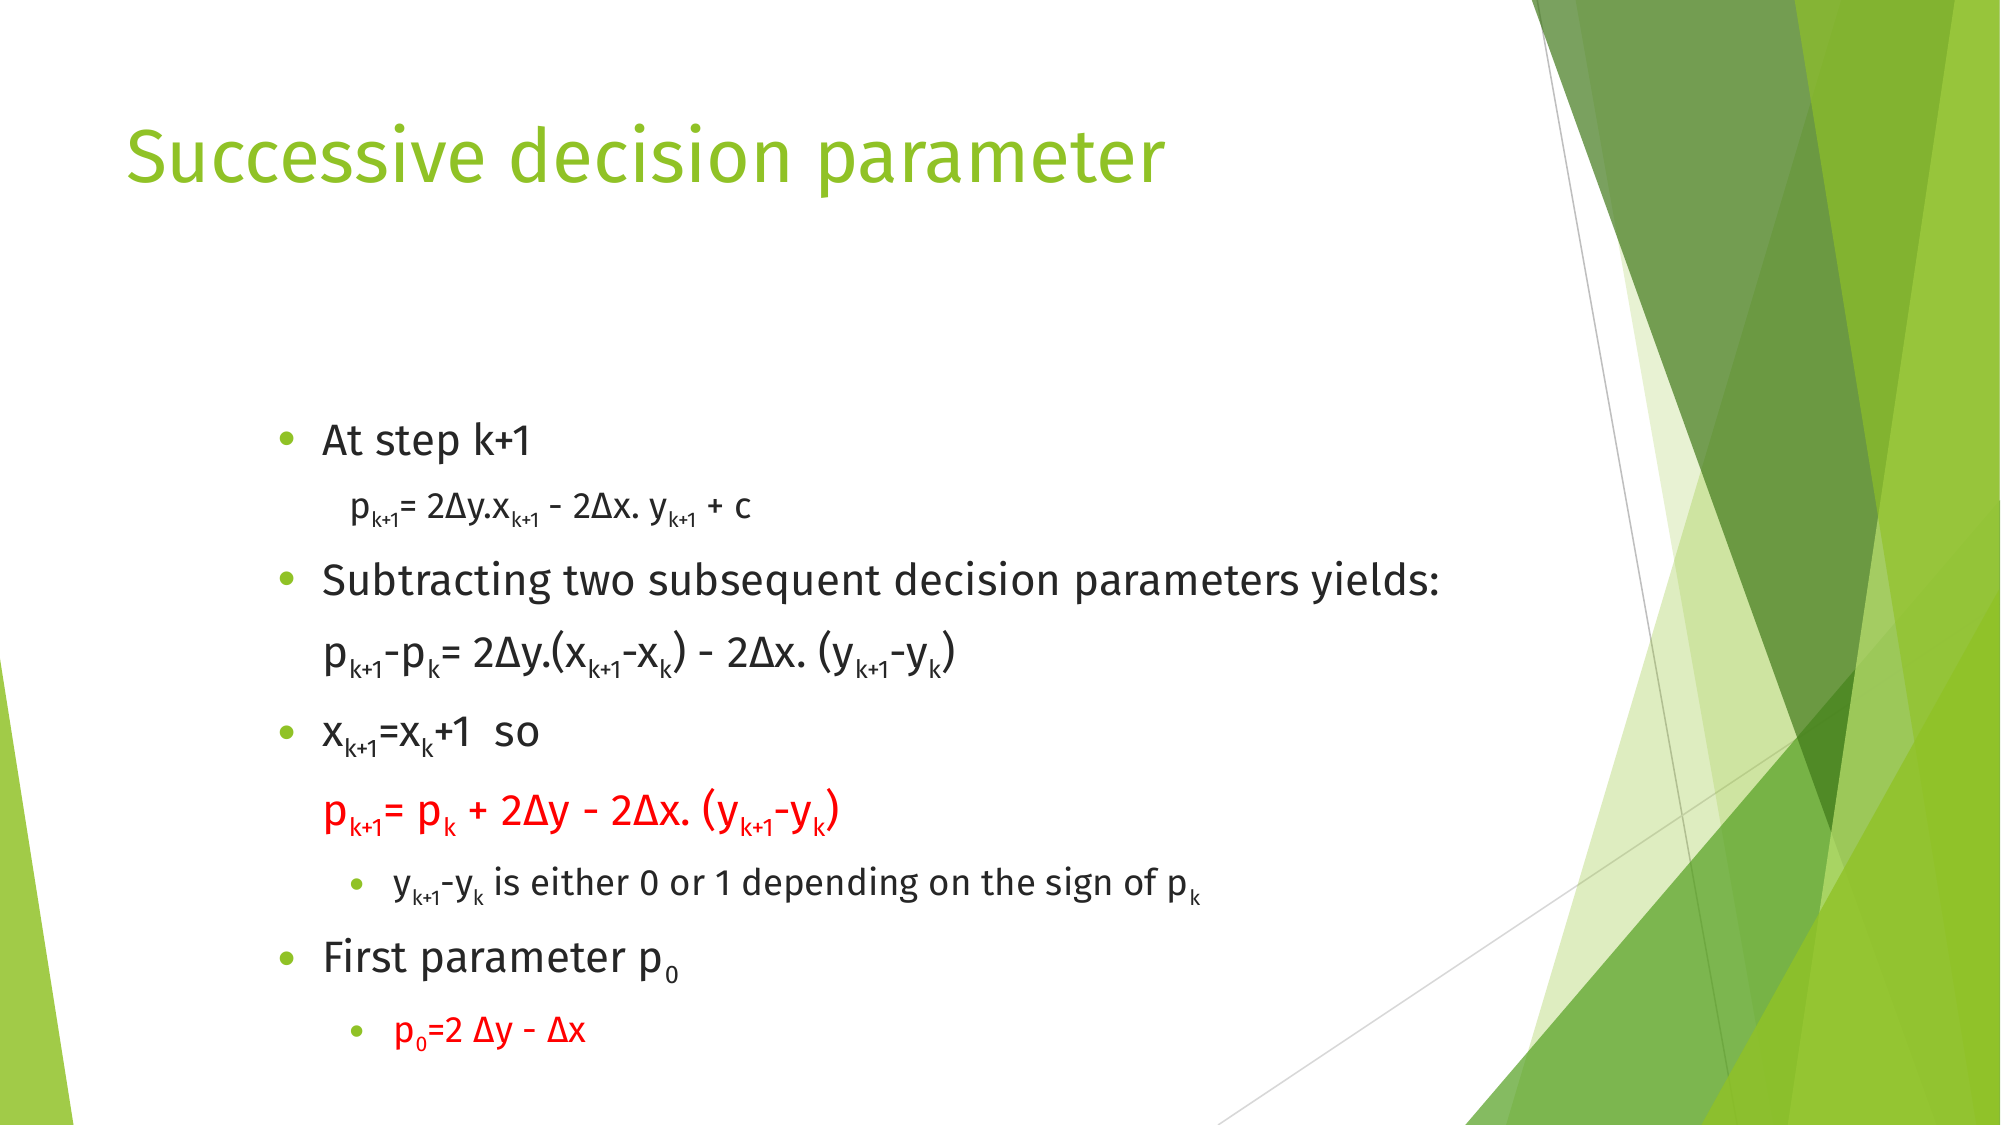

# Successive decision parameter
At step k+1
pk+1= 2Δy.xk+1 - 2Δx. yk+1 + c
Subtracting two subsequent decision parameters yields:
	pk+1-pk= 2Δy.(xk+1-xk) - 2Δx. (yk+1-yk)
xk+1=xk+1  so
	pk+1= pk + 2Δy - 2Δx. (yk+1-yk)
yk+1-yk is either 0 or 1 depending on the sign of pk
First parameter p0
p0=2 Δy - Δx